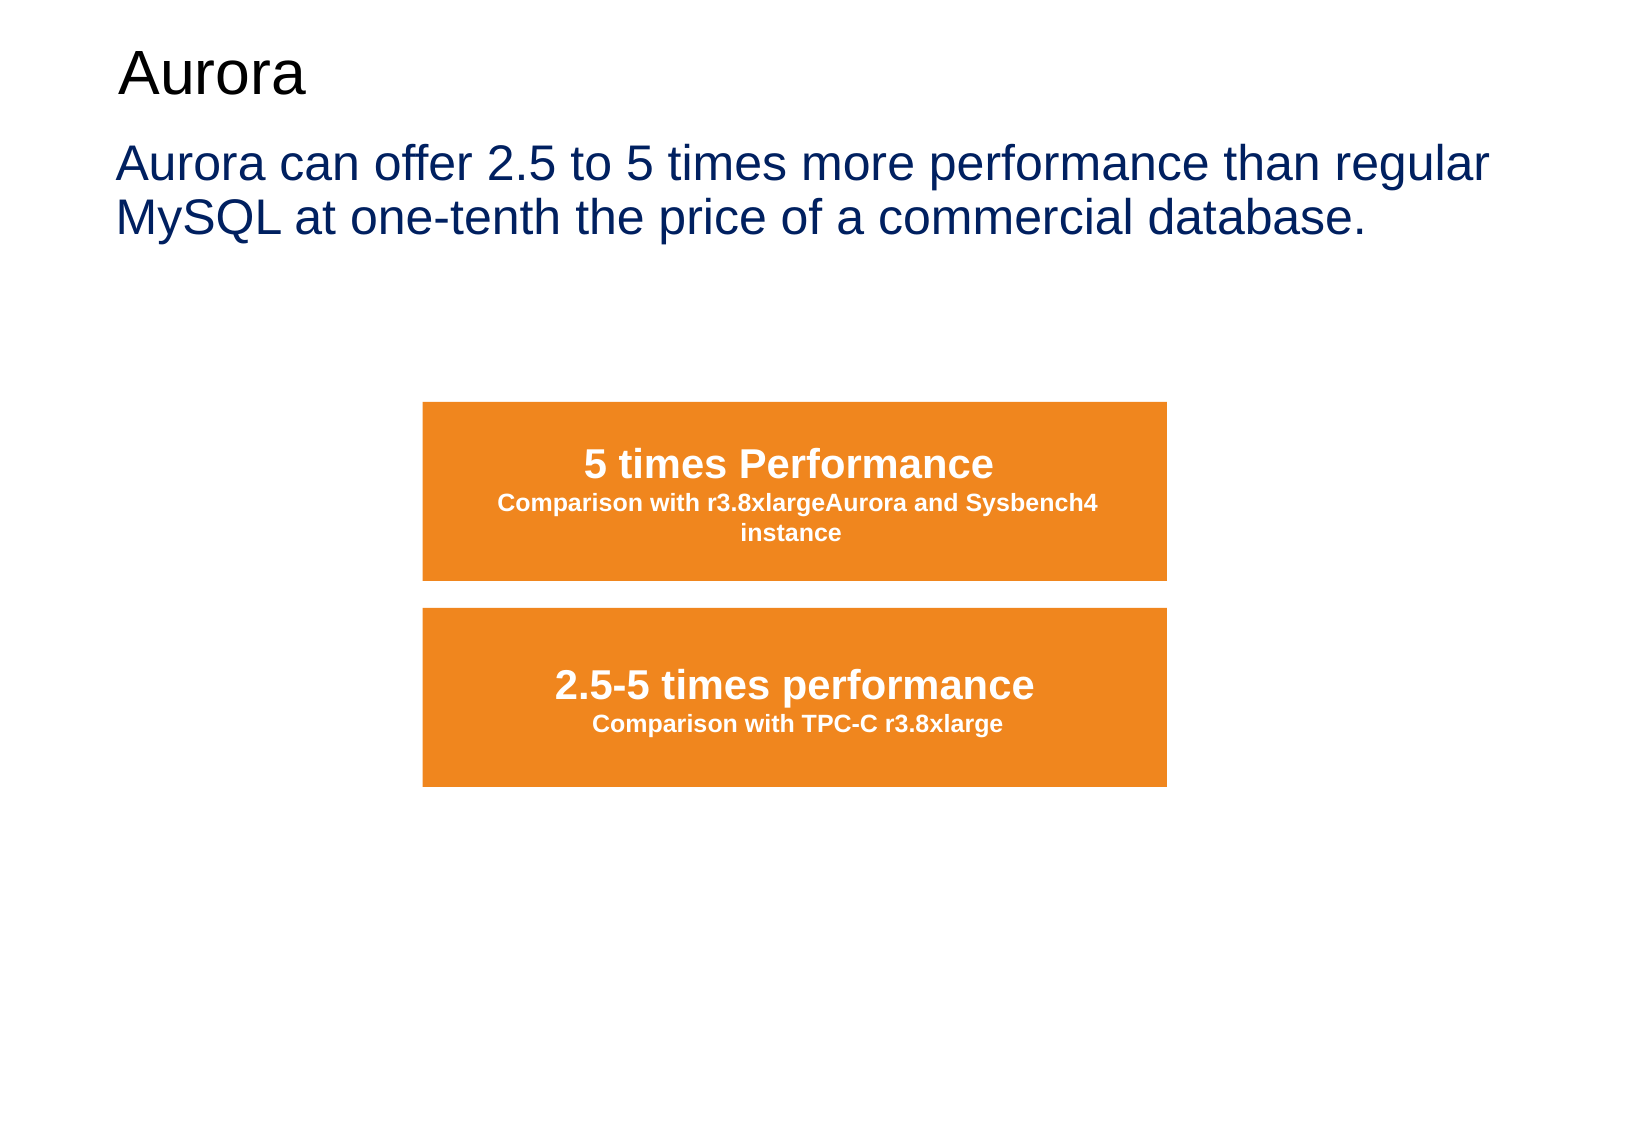

Aurora
Aurora can offer 2.5 to 5 times more performance than regular MySQL at one-tenth the price of a commercial database.
5 times Performance
 Comparison with r3.8xlargeAurora and Sysbench4 instance
2.5-5 times performance
 Comparison with TPC-C r3.8xlarge